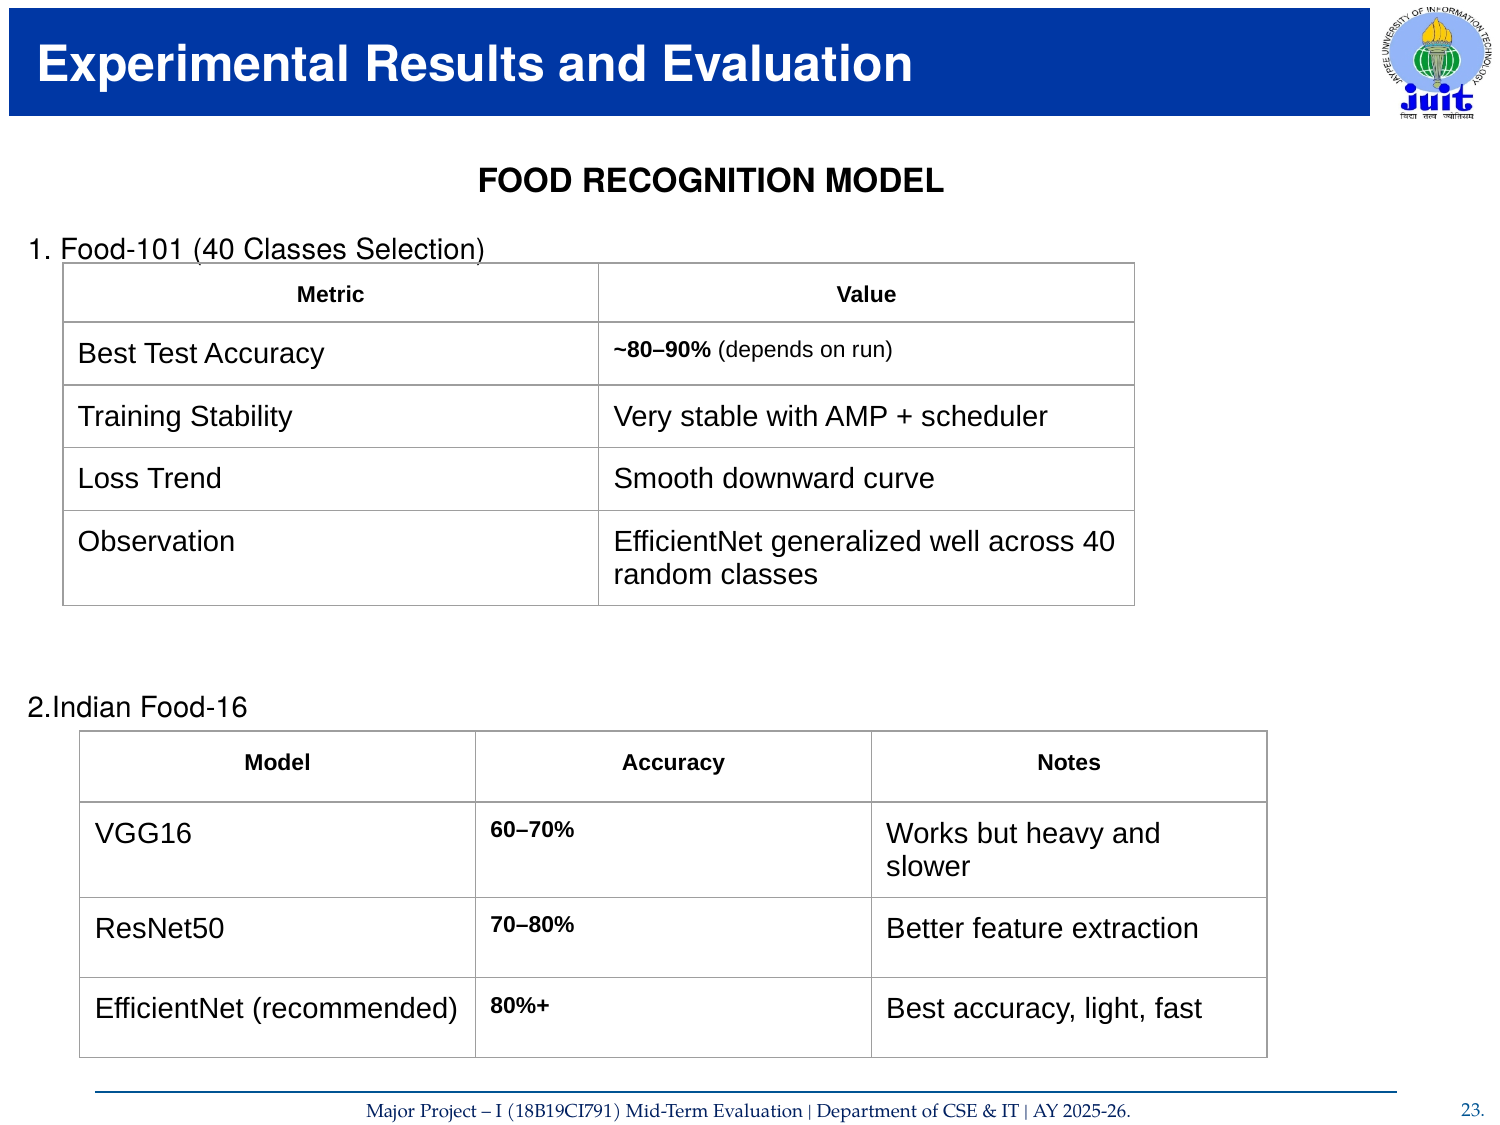

# Experimental Results and Evaluation
FOOD RECOGNITION MODEL
1. Food-101 (40 Classes Selection)

2.Indian Food-16

| Metric | Value |
| --- | --- |
| Best Test Accuracy | ~80–90% (depends on run) |
| Training Stability | Very stable with AMP + scheduler |
| Loss Trend | Smooth downward curve |
| Observation | EfficientNet generalized well across 40 random classes |
| Model | Accuracy | Notes |
| --- | --- | --- |
| VGG16 | 60–70% | Works but heavy and slower |
| ResNet50 | 70–80% | Better feature extraction |
| EfficientNet (recommended) | 80%+ | Best accuracy, light, fast |